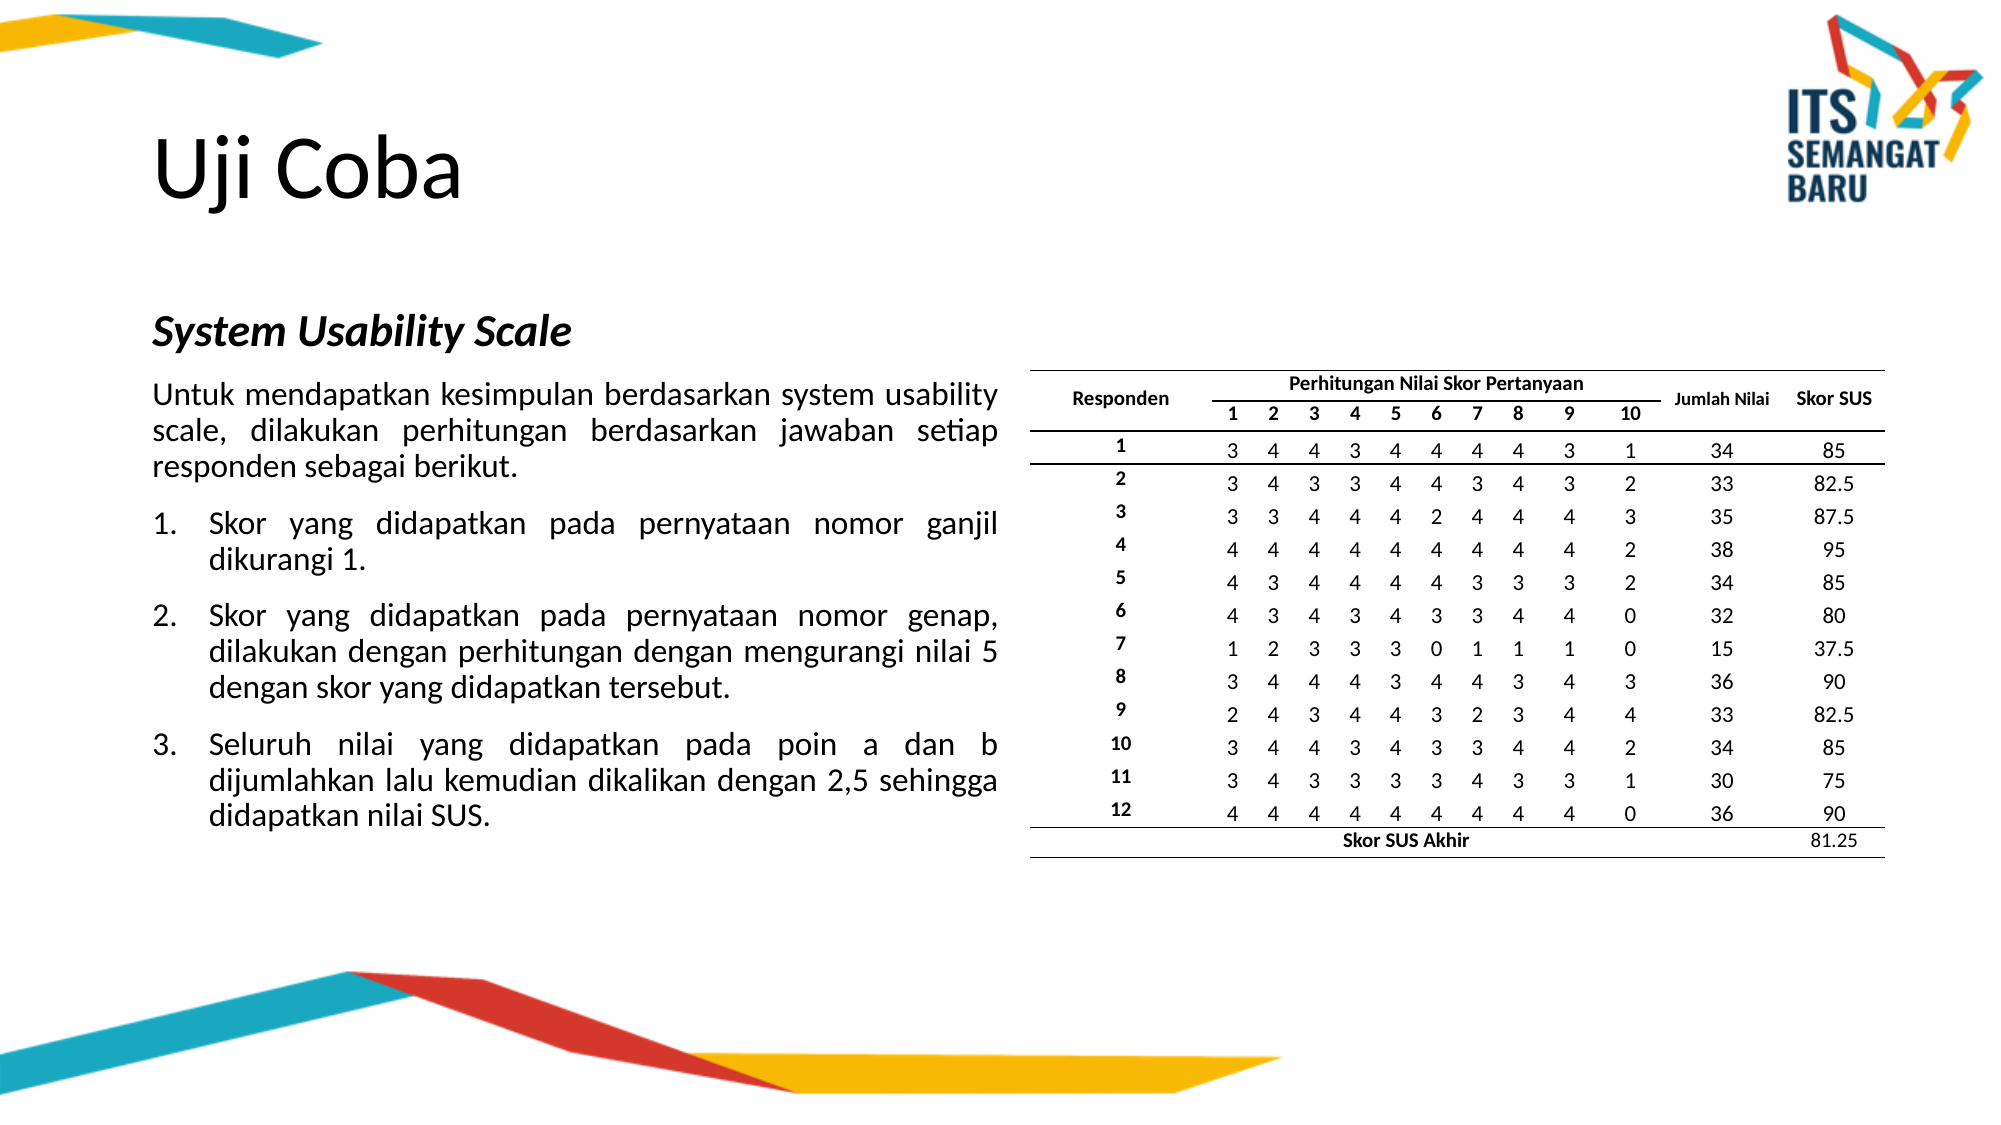

# Uji Coba
System Usability Scale
Untuk mendapatkan kesimpulan berdasarkan system usability scale, dilakukan perhitungan berdasarkan jawaban setiap responden sebagai berikut.
Skor yang didapatkan pada pernyataan nomor ganjil dikurangi 1.
Skor yang didapatkan pada pernyataan nomor genap, dilakukan dengan perhitungan dengan mengurangi nilai 5 dengan skor yang didapatkan tersebut.
Seluruh nilai yang didapatkan pada poin a dan b dijumlahkan lalu kemudian dikalikan dengan 2,5 sehingga didapatkan nilai SUS.

| Responden | Perhitungan Nilai Skor Pertanyaan |  |  |  |  |  |  |  |  |  | Jumlah Nilai | Skor SUS |
| --- | --- | --- | --- | --- | --- | --- | --- | --- | --- | --- | --- | --- |
|  | 1 | 2 | 3 | 4 | 5 | 6 | 7 | 8 | 9 | 10 |  |  |
| 1 | 3 | 4 | 4 | 3 | 4 | 4 | 4 | 4 | 3 | 1 | 34 | 85 |
| 2 | 3 | 4 | 3 | 3 | 4 | 4 | 3 | 4 | 3 | 2 | 33 | 82.5 |
| 3 | 3 | 3 | 4 | 4 | 4 | 2 | 4 | 4 | 4 | 3 | 35 | 87.5 |
| 4 | 4 | 4 | 4 | 4 | 4 | 4 | 4 | 4 | 4 | 2 | 38 | 95 |
| 5 | 4 | 3 | 4 | 4 | 4 | 4 | 3 | 3 | 3 | 2 | 34 | 85 |
| 6 | 4 | 3 | 4 | 3 | 4 | 3 | 3 | 4 | 4 | 0 | 32 | 80 |
| 7 | 1 | 2 | 3 | 3 | 3 | 0 | 1 | 1 | 1 | 0 | 15 | 37.5 |
| 8 | 3 | 4 | 4 | 4 | 3 | 4 | 4 | 3 | 4 | 3 | 36 | 90 |
| 9 | 2 | 4 | 3 | 4 | 4 | 3 | 2 | 3 | 4 | 4 | 33 | 82.5 |
| 10 | 3 | 4 | 4 | 3 | 4 | 3 | 3 | 4 | 4 | 2 | 34 | 85 |
| 11 | 3 | 4 | 3 | 3 | 3 | 3 | 4 | 3 | 3 | 1 | 30 | 75 |
| 12 | 4 | 4 | 4 | 4 | 4 | 4 | 4 | 4 | 4 | 0 | 36 | 90 |
| Skor SUS Akhir |  |  |  |  |  |  |  |  |  |  |  | 81.25 |